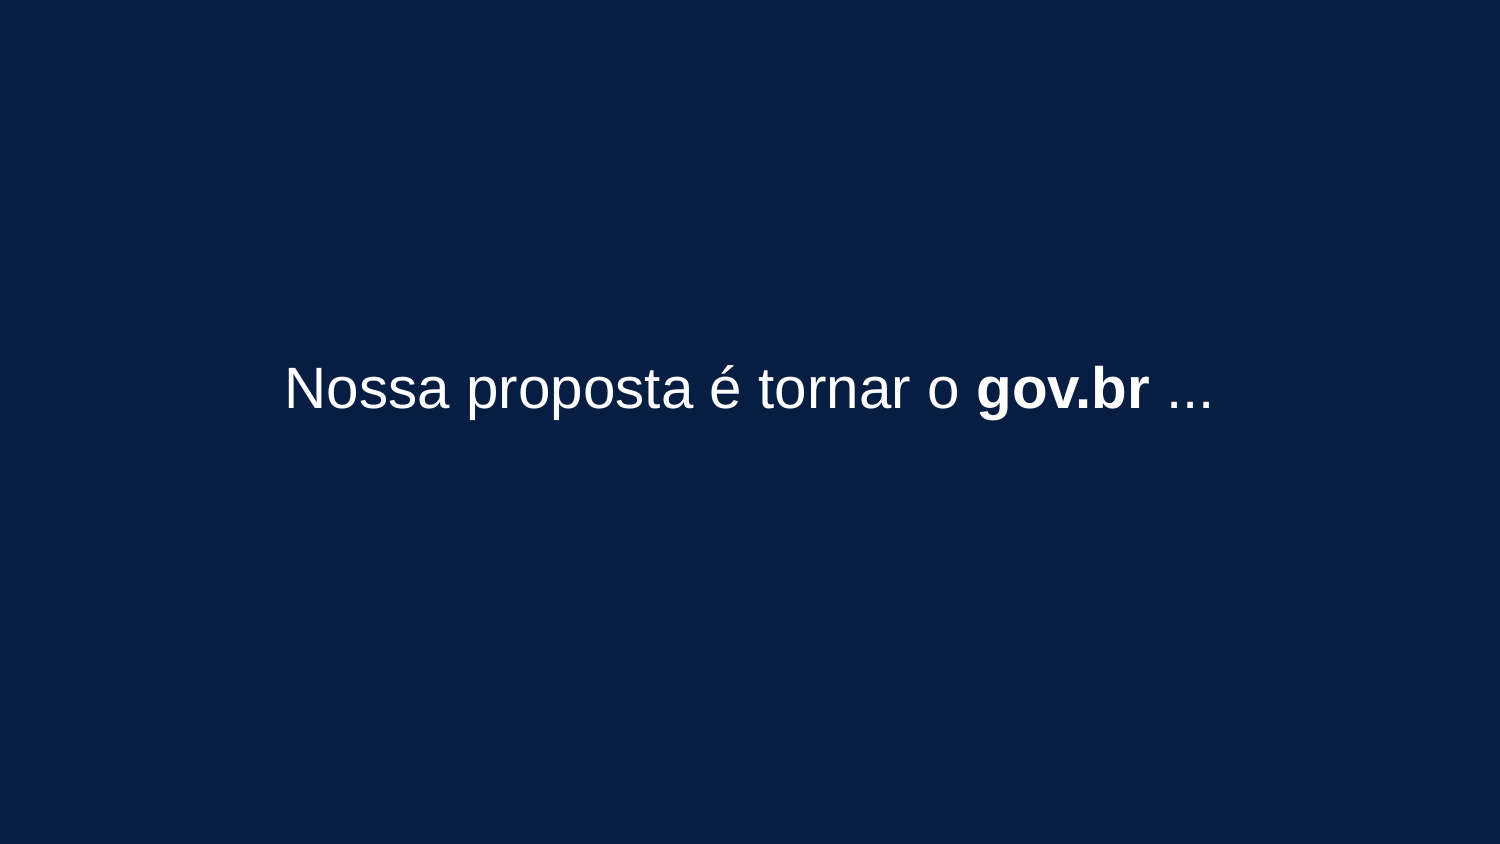

# Nossa proposta é tornar o gov.br ...